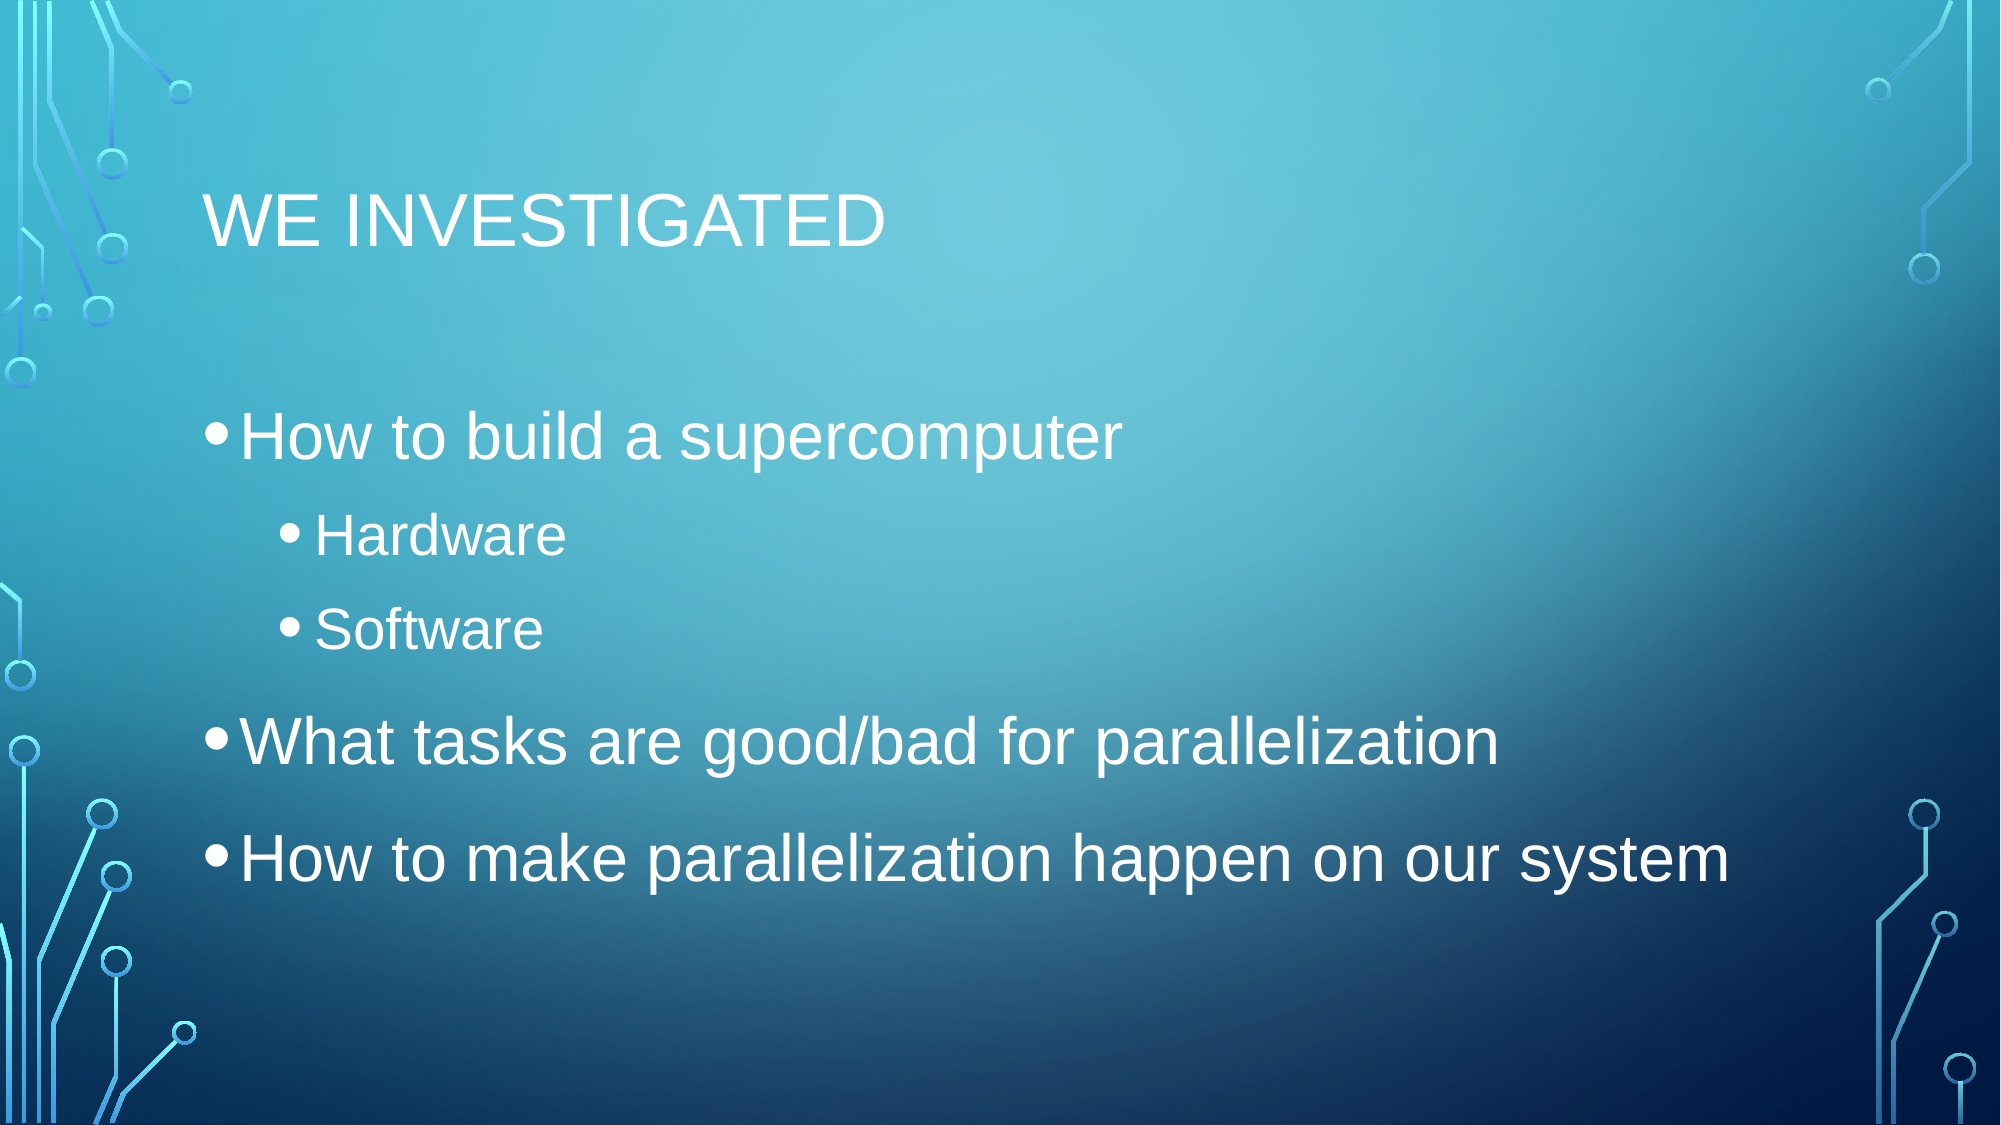

# We investigated
How to build a supercomputer
Hardware
Software
What tasks are good/bad for parallelization
How to make parallelization happen on our system